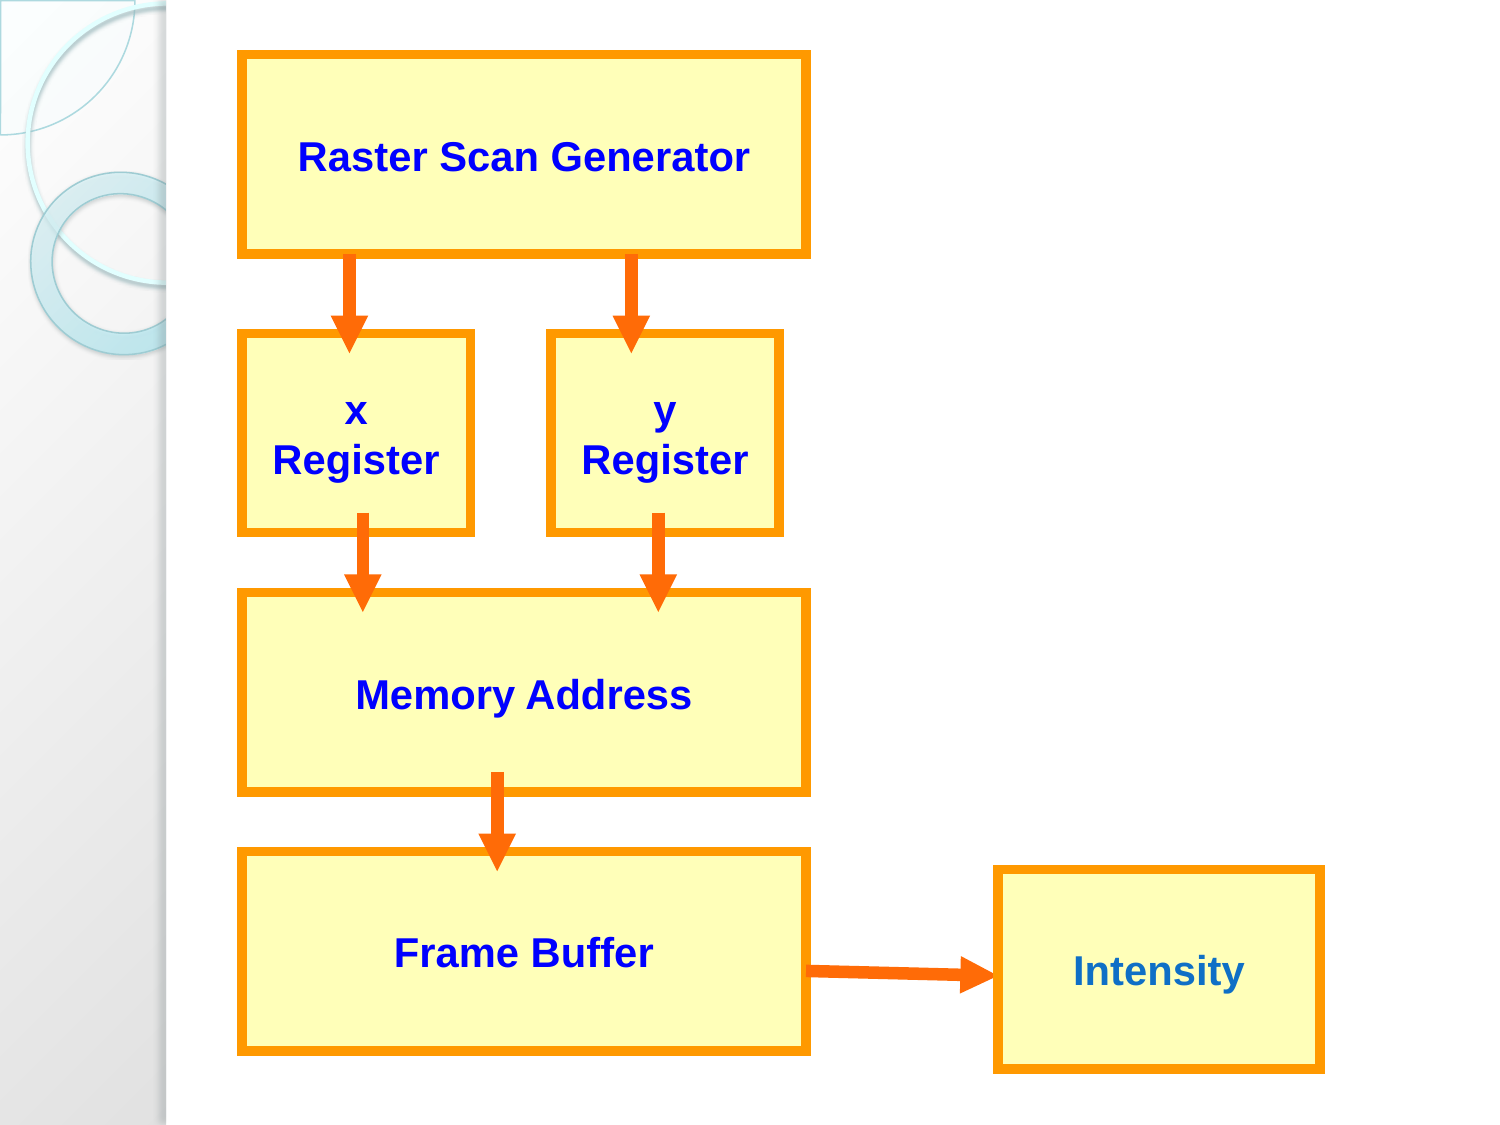

Raster Scan Generator
x Register
y Register
Memory Address
Frame Buffer
Intensity